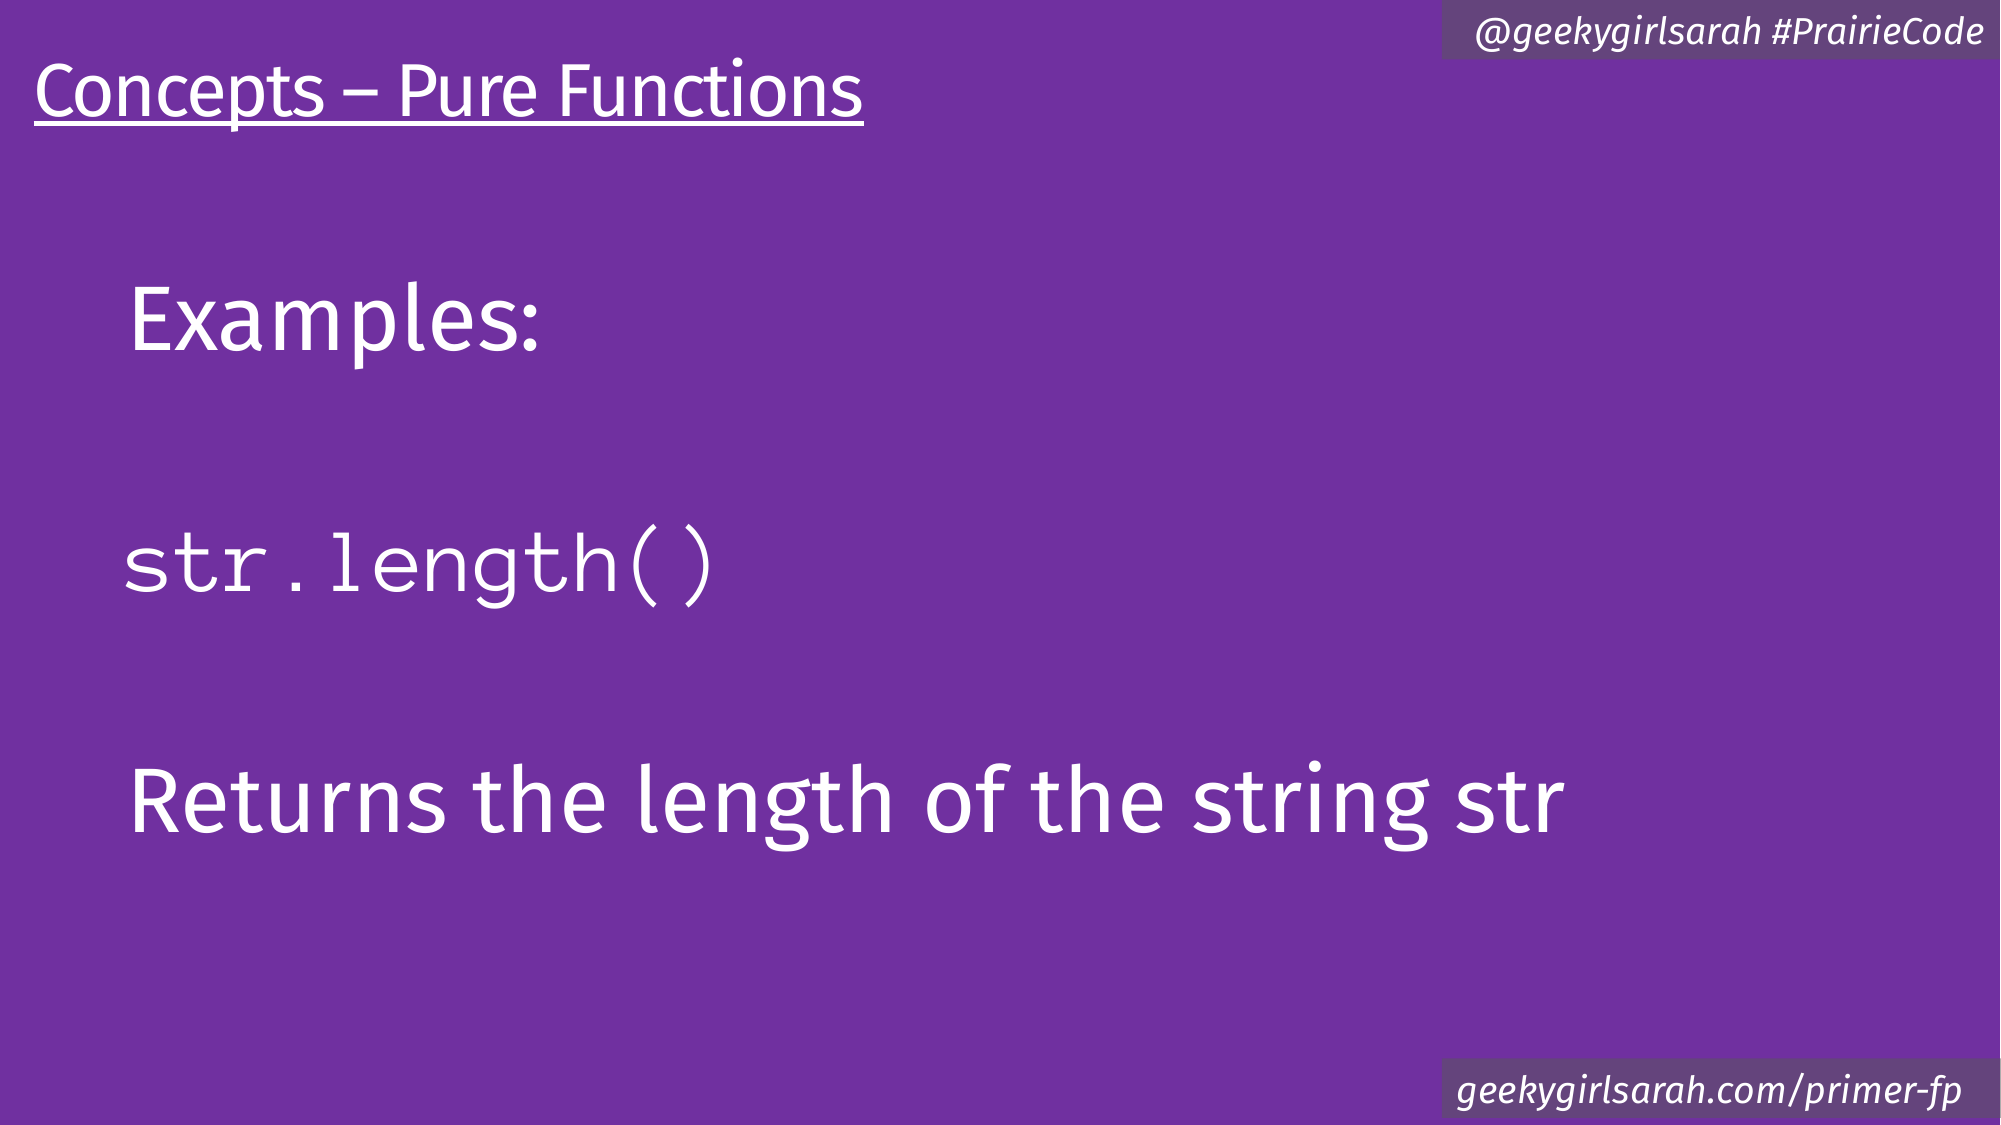

# Concepts – Pure Functions
Examples:

str.length()

Returns the length of the string str